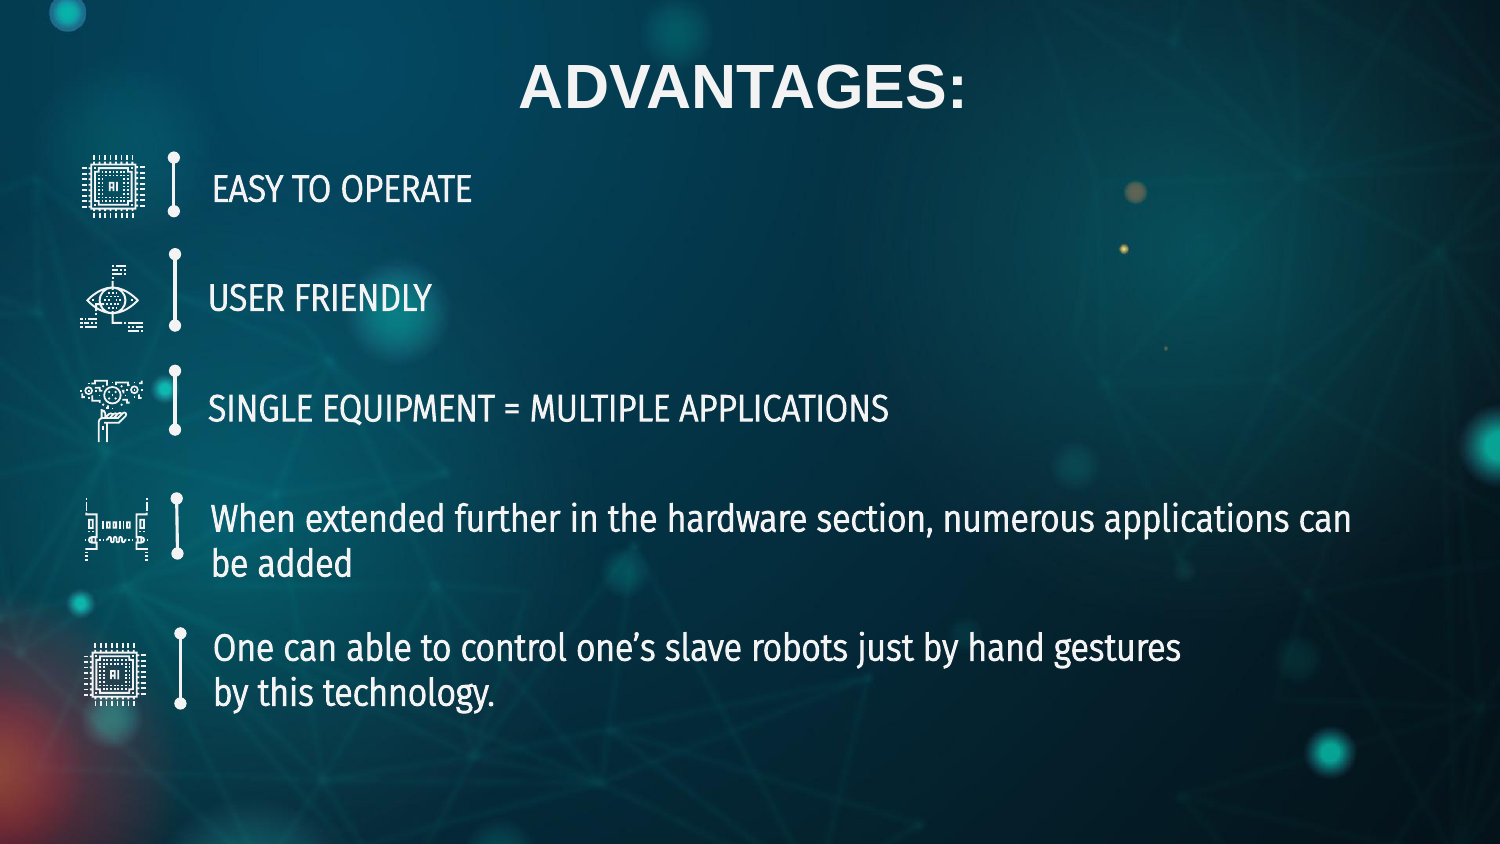

# ADVANTAGES:
EASY TO OPERATE

USER FRIENDLY

SINGLE EQUIPMENT = MULTIPLE APPLICATIONS

When extended further in the hardware section, numerous applications can be added

One can able to control one’s slave robots just by hand gestures by this technology.